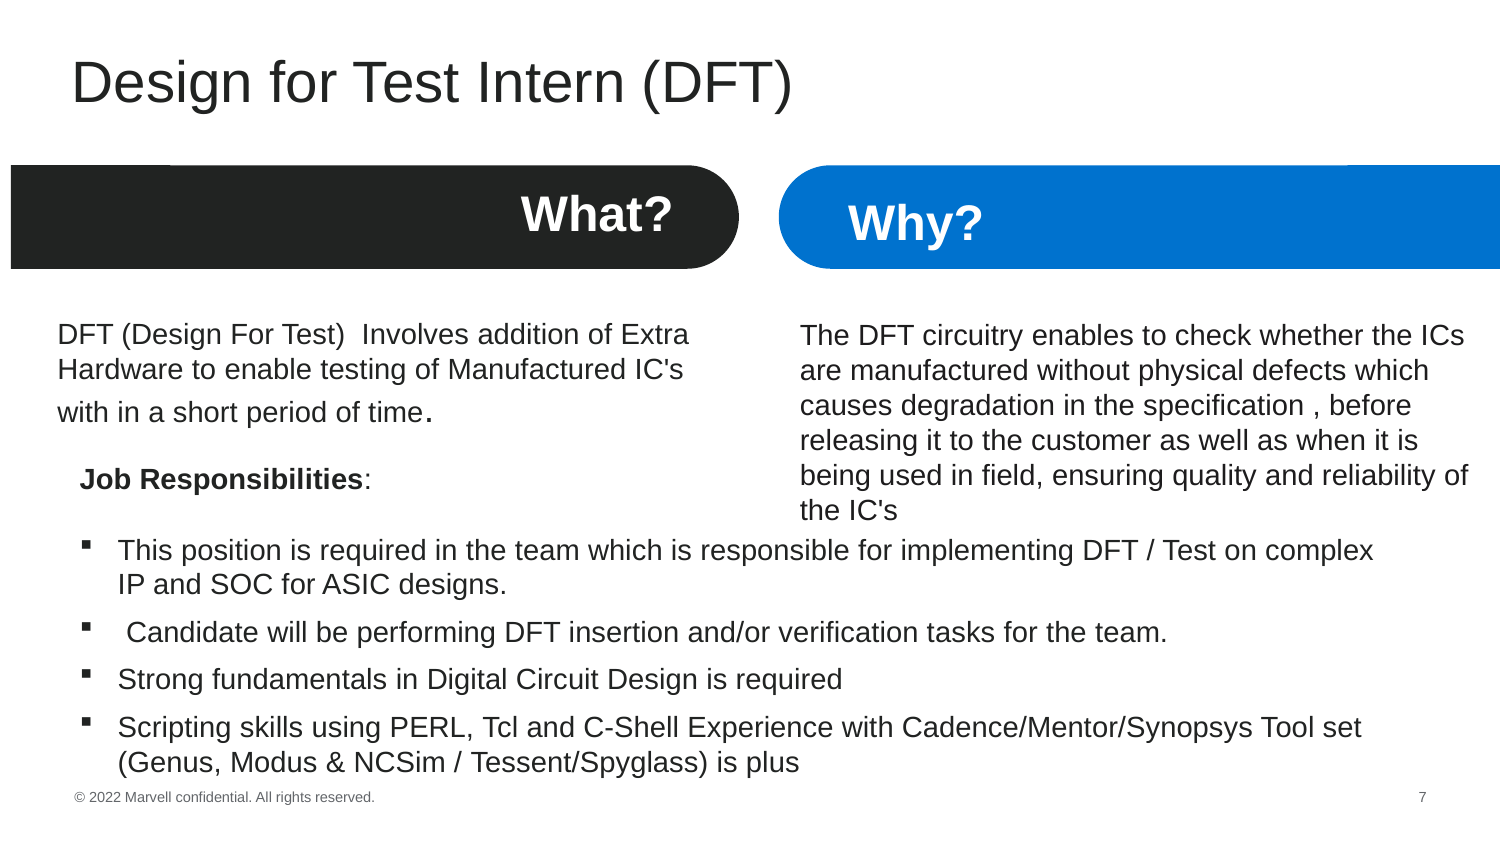

# Design for Test Intern (DFT)
Why?
What?
DFT (Design For Test)  Involves addition of Extra Hardware to enable testing of Manufactured IC's with in a short period of time.
The DFT circuitry enables to check whether the ICs are manufactured without physical defects which causes degradation in the specification , before releasing it to the customer as well as when it is being used in field, ensuring quality and reliability of the IC's
Job Responsibilities:

This position is required in the team which is responsible for implementing DFT / Test on complex IP and SOC for ASIC designs.
 Candidate will be performing DFT insertion and/or verification tasks for the team.
Strong fundamentals in Digital Circuit Design is required
Scripting skills using PERL, Tcl and C-Shell Experience with Cadence/Mentor/Synopsys Tool set (Genus, Modus & NCSim / Tessent/Spyglass) is plus